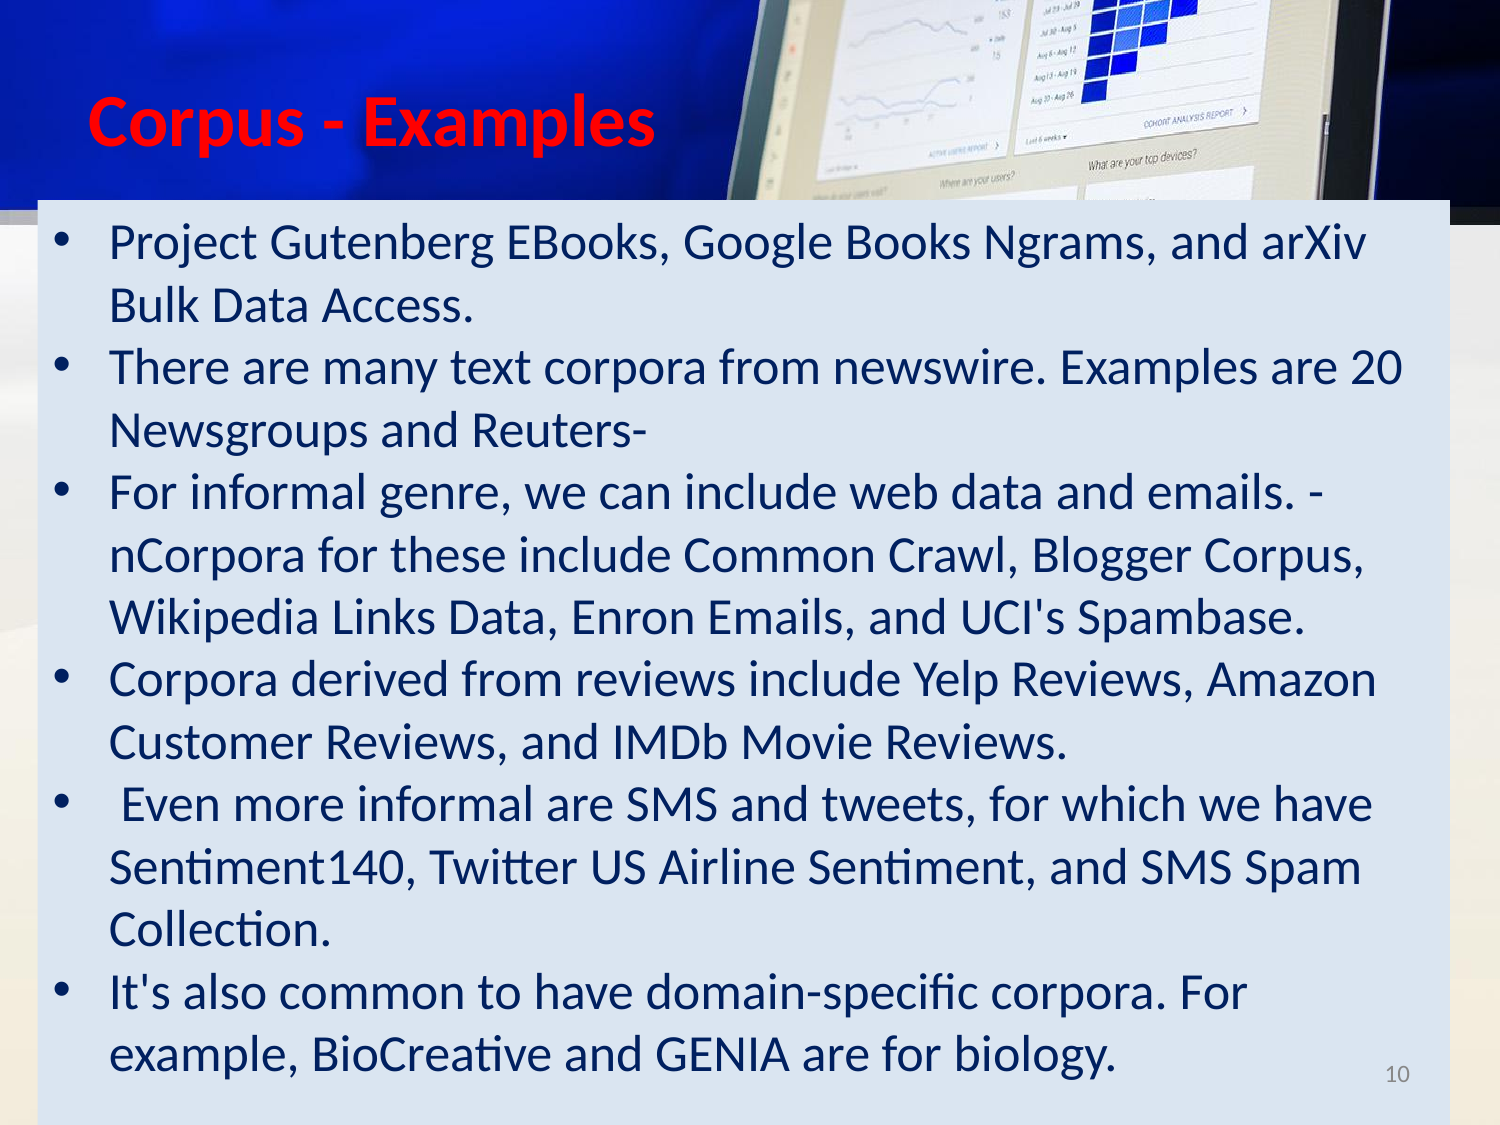

# Corpus - Examples
Project Gutenberg EBooks, Google Books Ngrams, and arXiv Bulk Data Access.
There are many text corpora from newswire. Examples are 20 Newsgroups and Reuters-
For informal genre, we can include web data and emails. -nCorpora for these include Common Crawl, Blogger Corpus, Wikipedia Links Data, Enron Emails, and UCI's Spambase.
Corpora derived from reviews include Yelp Reviews, Amazon Customer Reviews, and IMDb Movie Reviews.
 Even more informal are SMS and tweets, for which we have Sentiment140, Twitter US Airline Sentiment, and SMS Spam Collection.
It's also common to have domain-specific corpora. For example, BioCreative and GENIA are for biology.
10